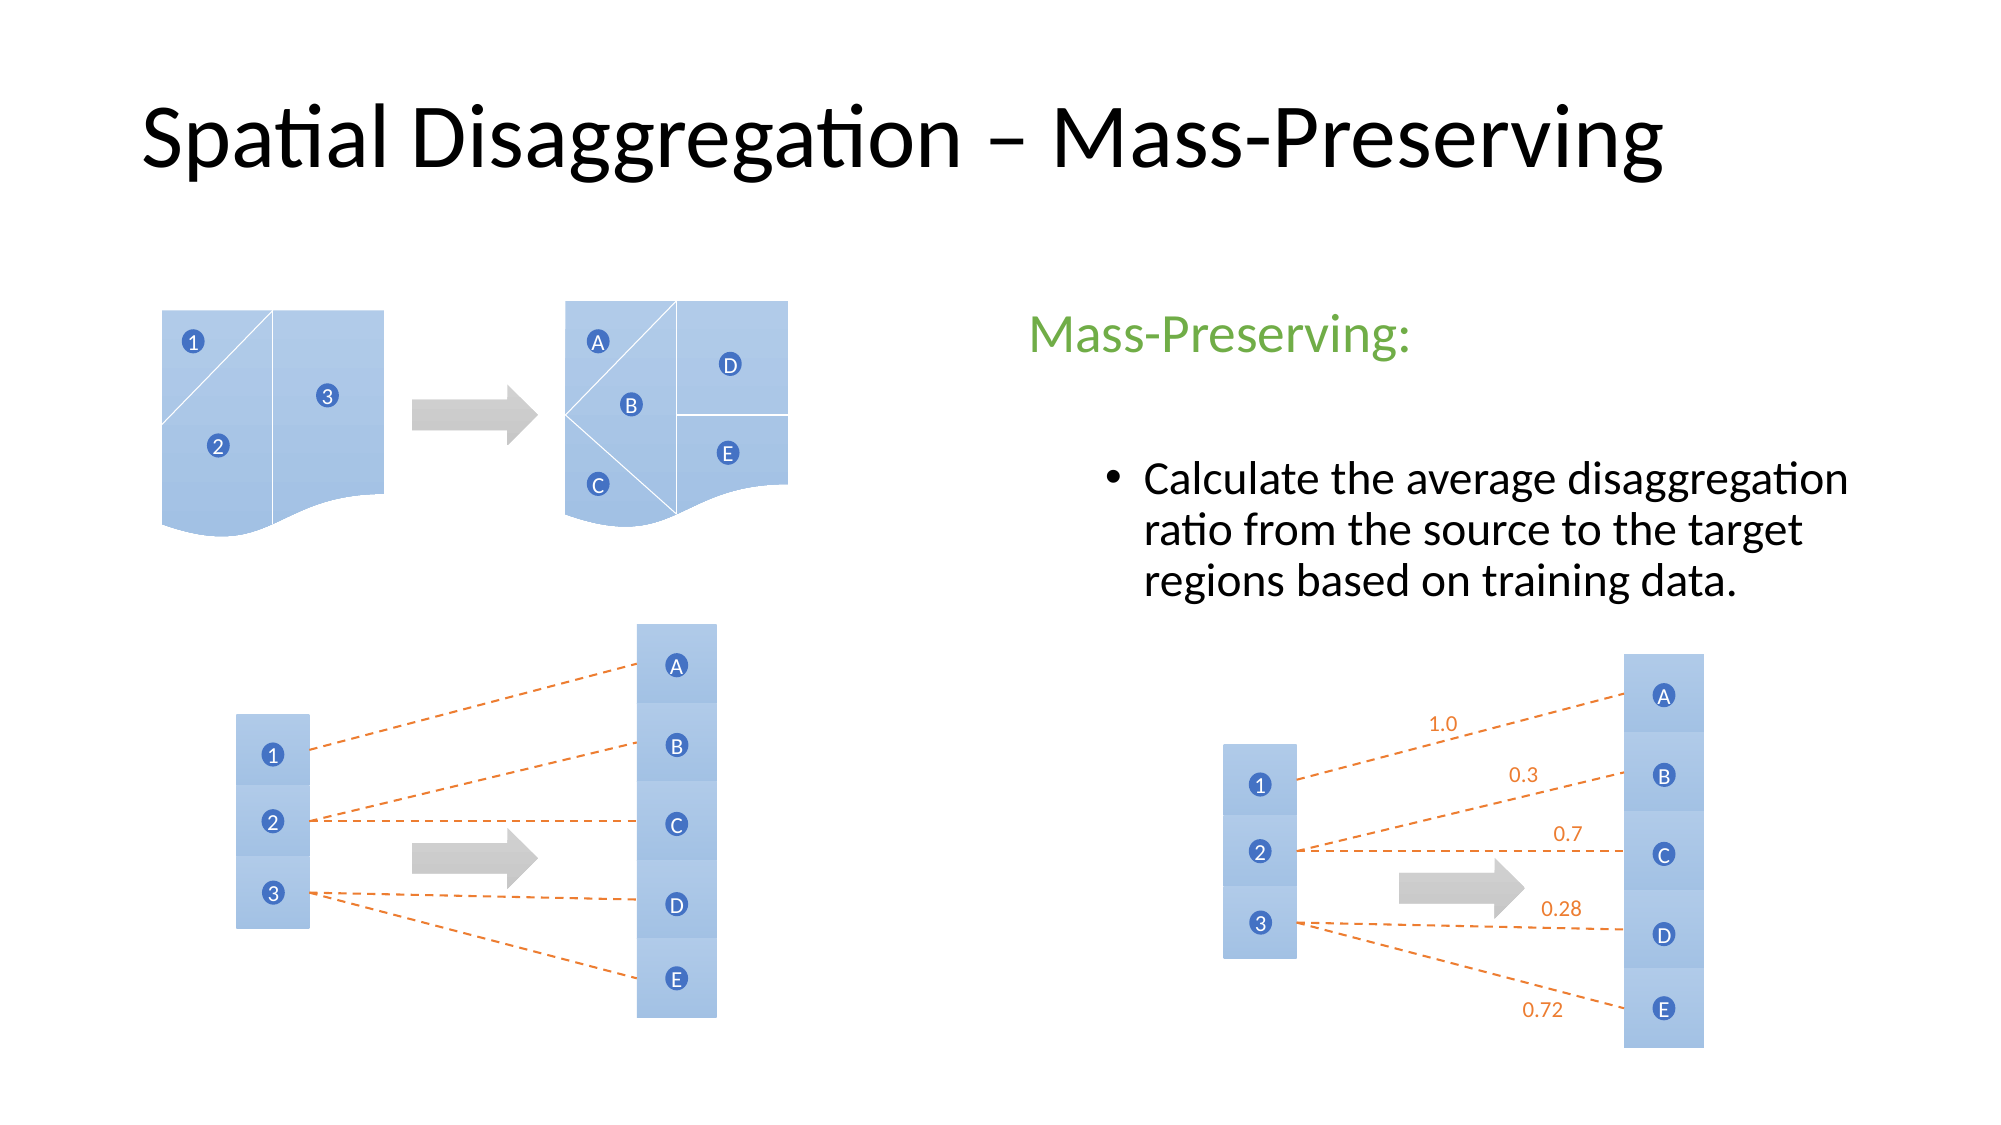

# Spatial Disaggregation – Mass-Preserving
Mass-Preserving:

Calculate the average disaggregation ratio from the source to the target regions based on training data.

A
D
B
E
C

1
3
2

A

B
1
2
C

3
D
E

A
1.0

0.3
B
1
0.7
2
C

0.28
3
D
0.72
E